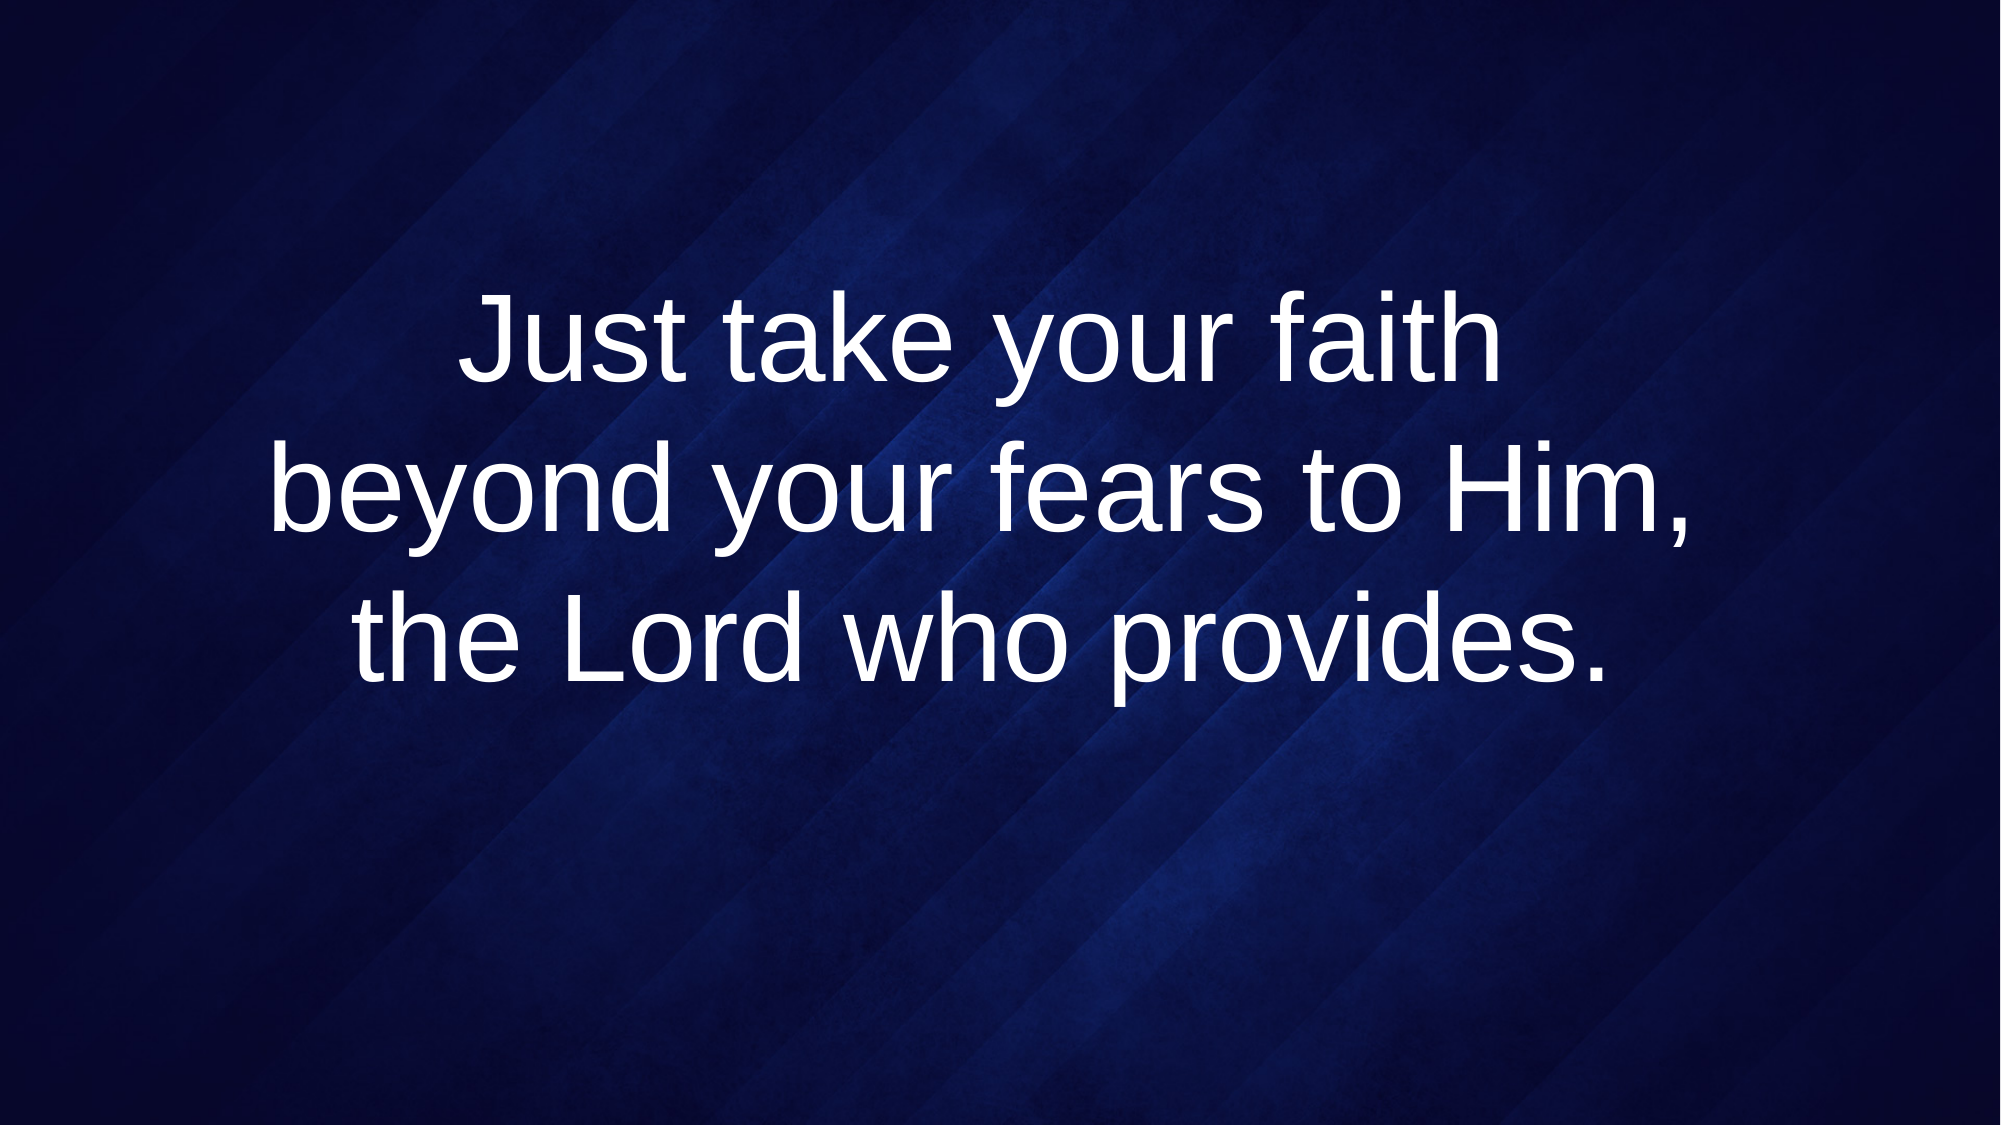

# Just take your faith beyond your fears to Him, the Lord who provides.